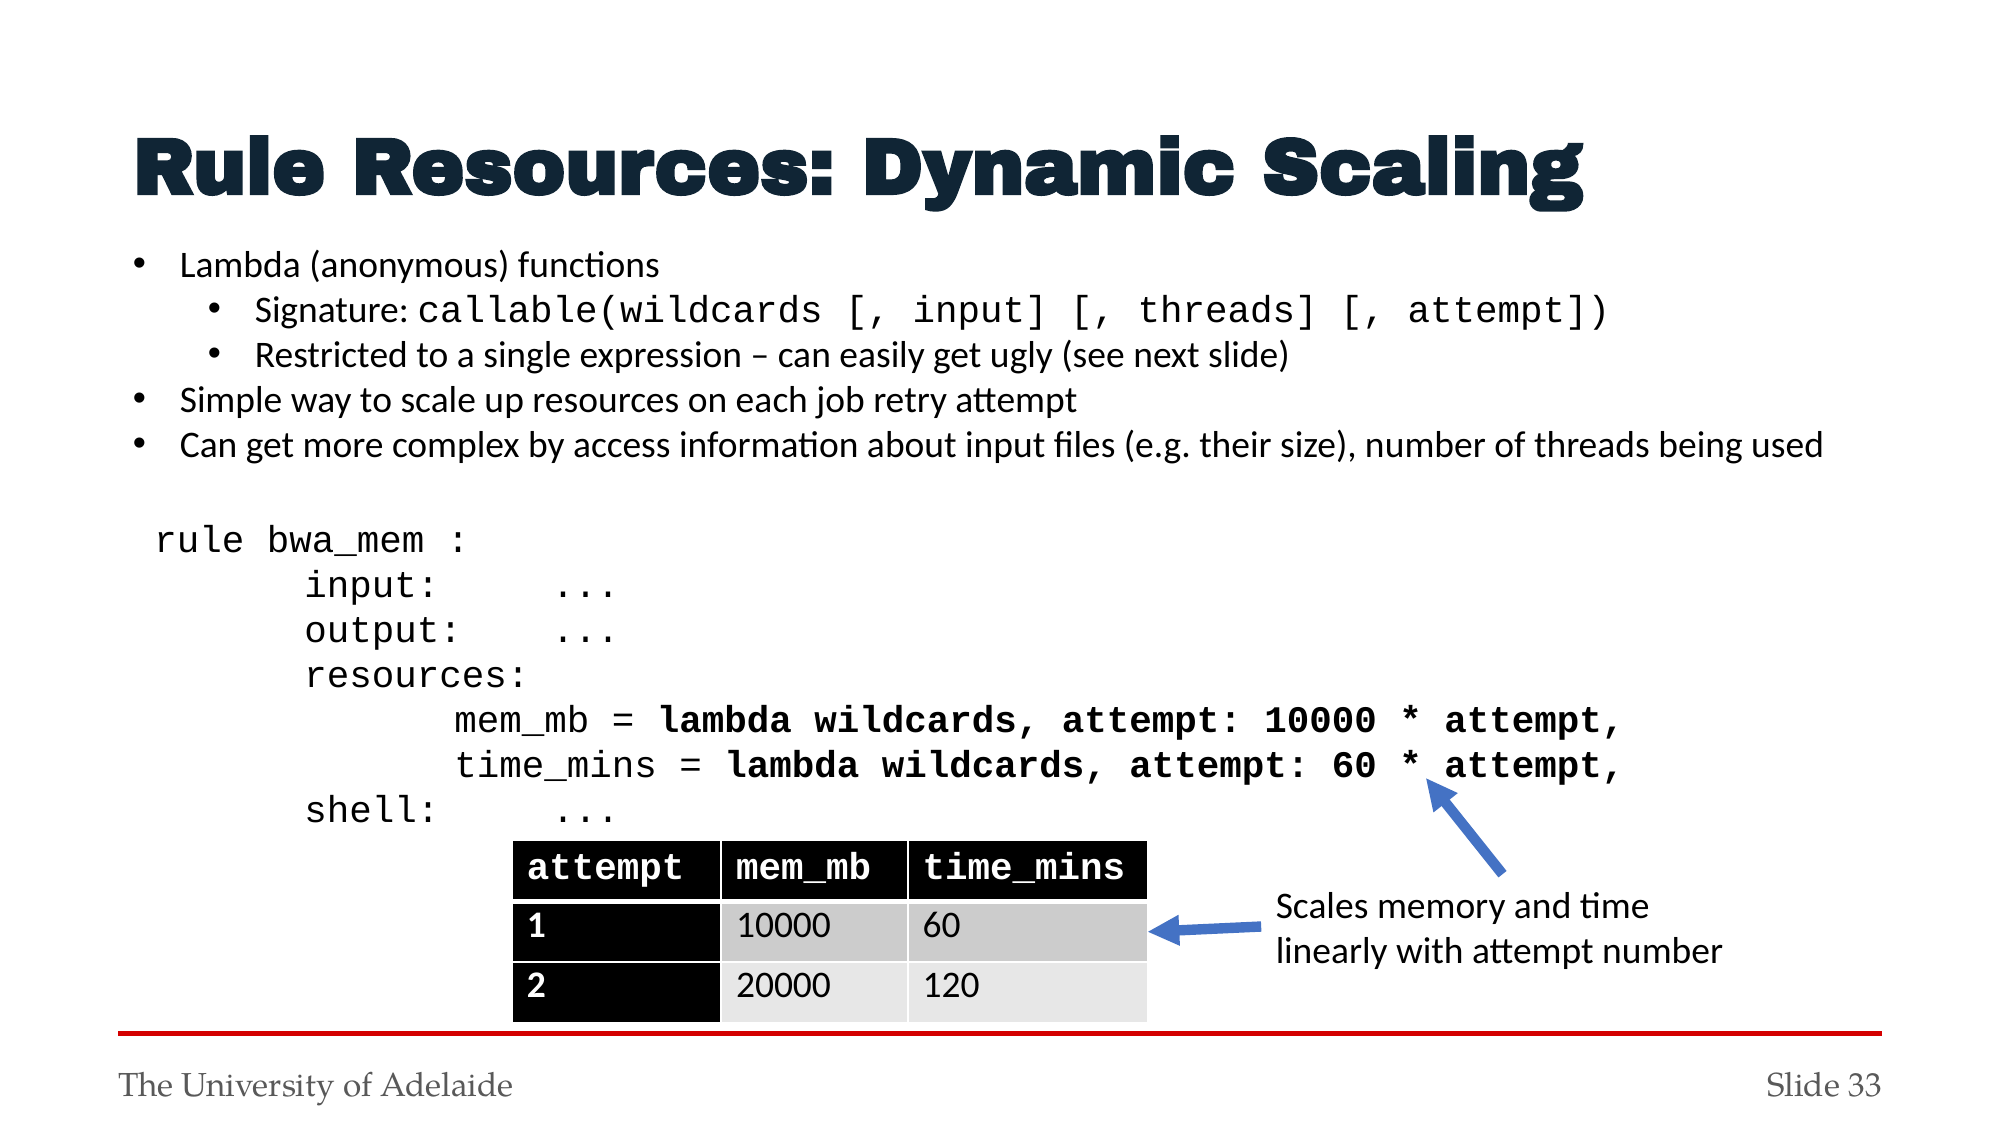

Rule Resources: Dynamic Scaling
Lambda (anonymous) functions
Signature: callable(wildcards [, input] [, threads] [, attempt])
Restricted to a single expression – can easily get ugly (see next slide)
Simple way to scale up resources on each job retry attempt
Can get more complex by access information about input files (e.g. their size), number of threads being used
rule bwa_mem :
	input:     ...
	output:    ...
	resources:
		mem_mb = lambda wildcards, attempt: 10000 * attempt,
		time_mins = lambda wildcards, attempt: 60 * attempt,
	shell:     ...
| attempt | mem\_mb | time\_mins |
| --- | --- | --- |
| 1 | 10000 | 60 |
| 2 | 20000 | 120 |
Scales memory and time linearly with attempt number
The University of Adelaide
Slide 33